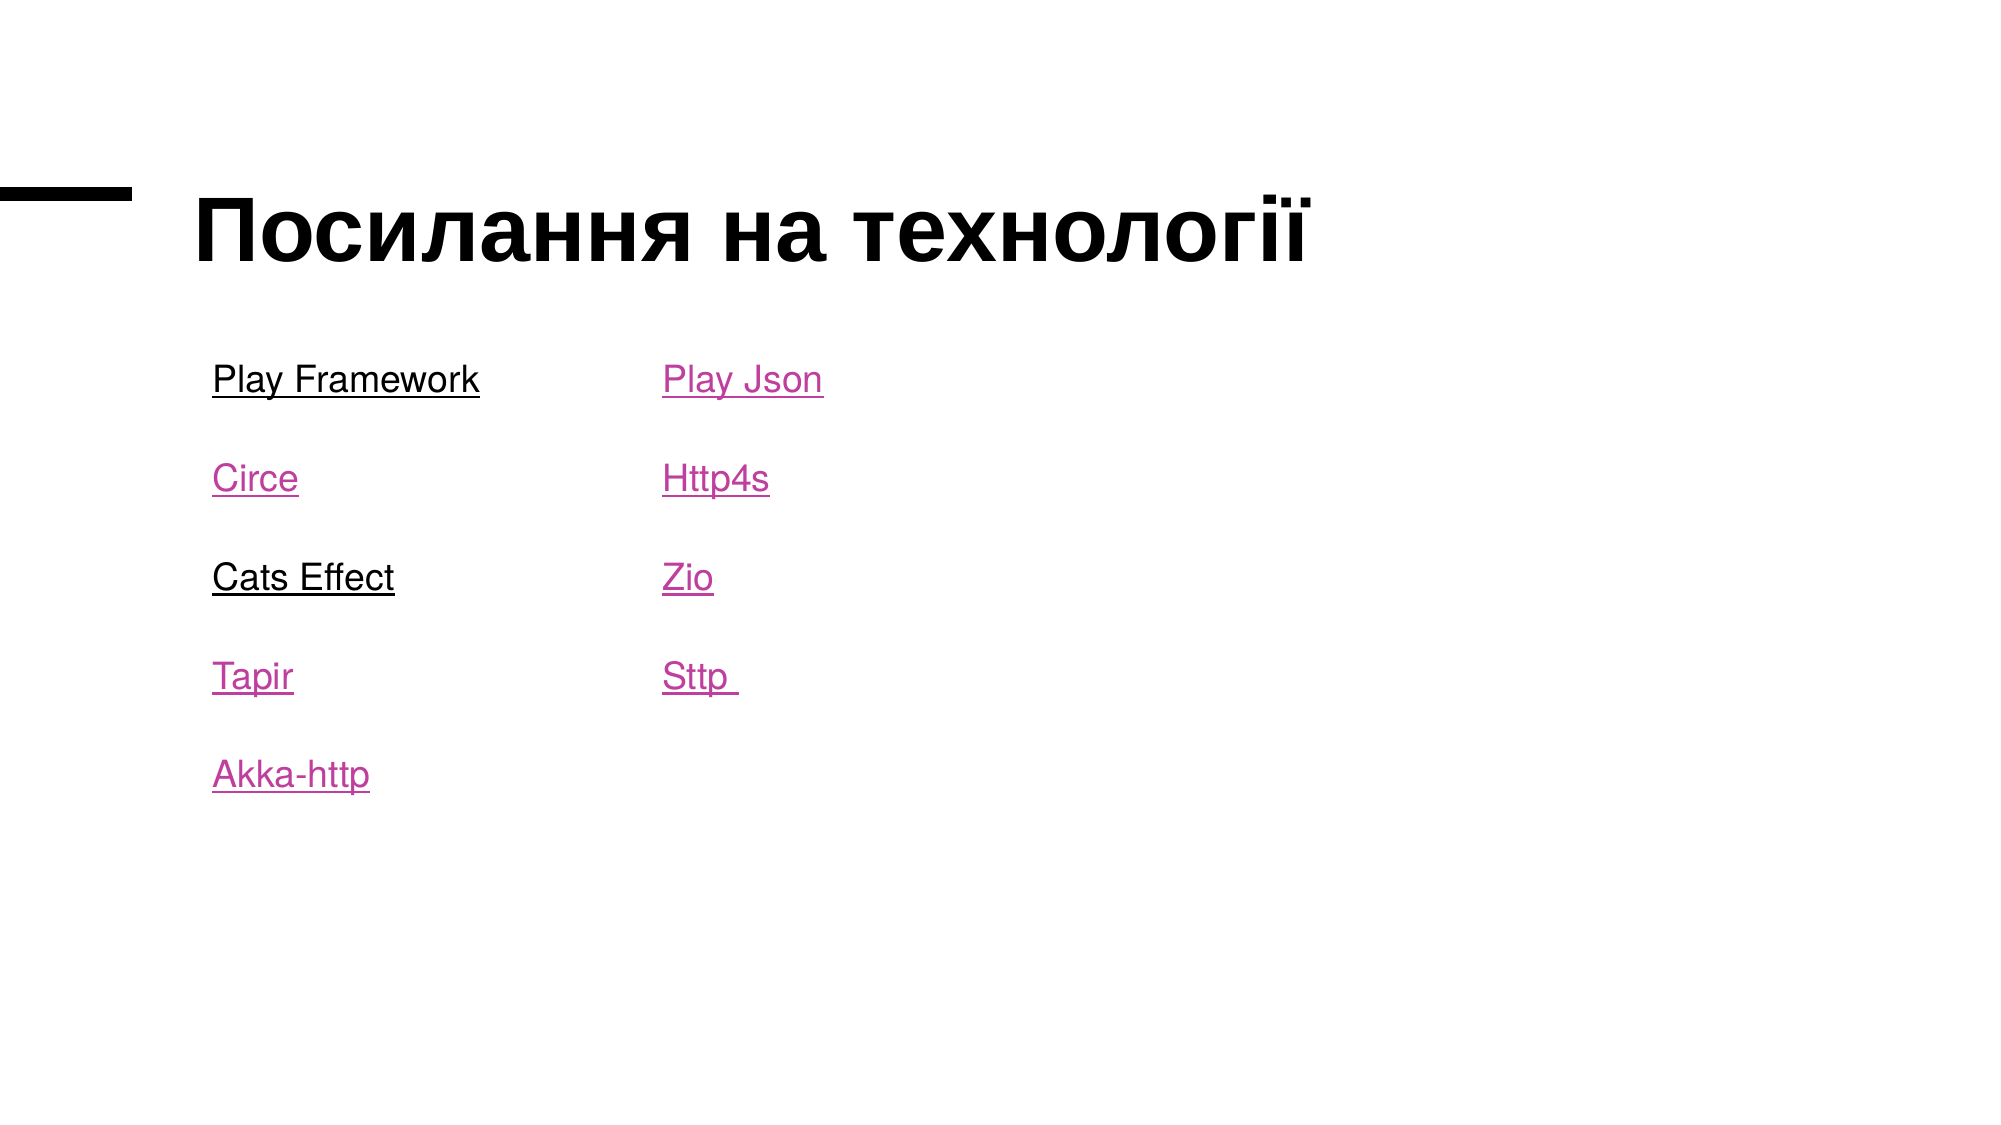

# Посилання на технології
Play Framework		Play Json

Circe			Http4s

Cats Effect		Zio

Tapir			Sttp

Akka-http